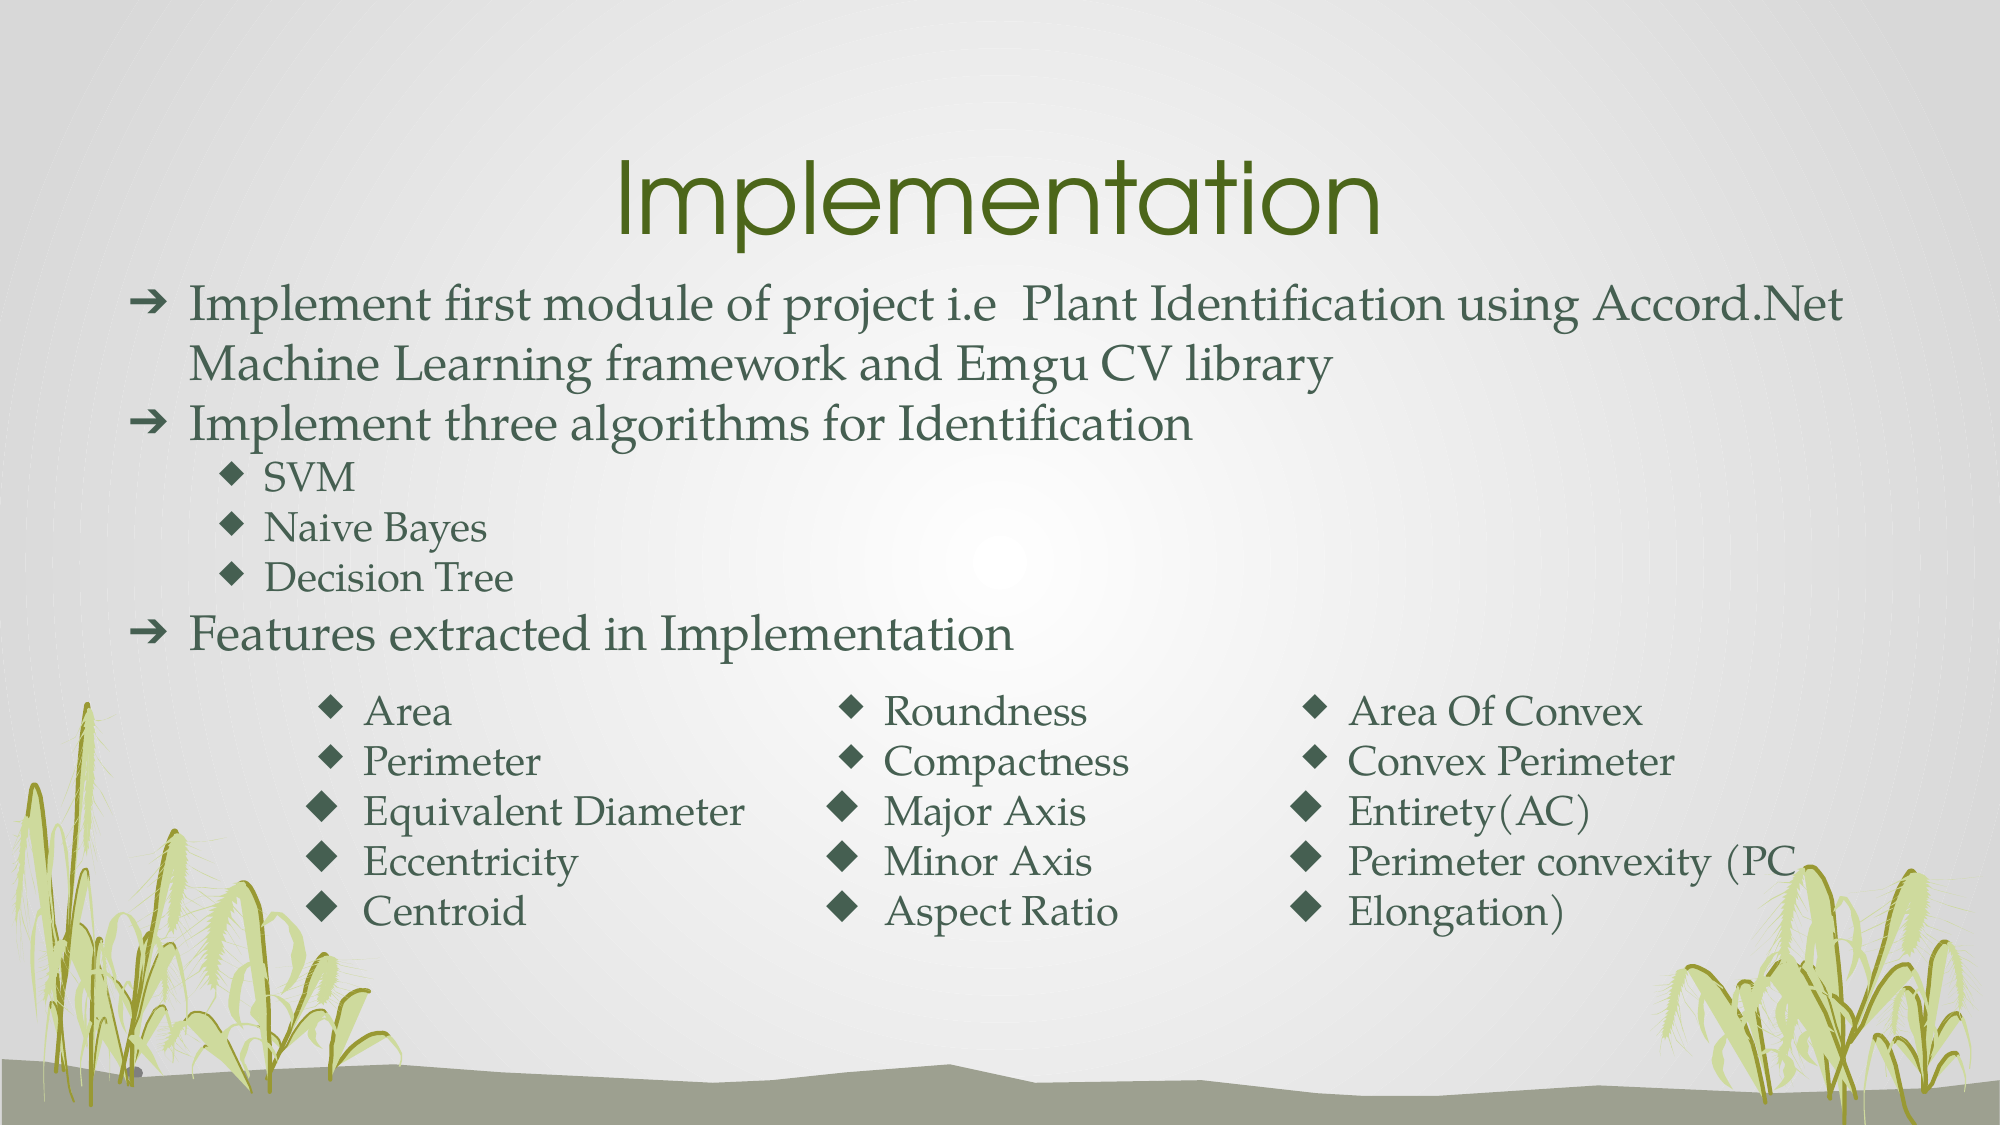

# Implementation
Implement first module of project i.e  Plant Identification using Accord.Net Machine Learning framework and Emgu CV library
Implement three algorithms for Identification
SVM
Naive Bayes
Decision Tree
Features extracted in Implementation

Area
Perimeter
Equivalent Diameter
Eccentricity
Centroid

Roundness
Compactness
Major Axis
Minor Axis
Aspect Ratio

Area Of Convex
Convex Perimeter
Entirety(AC)
Perimeter convexity (PC
Elongation)